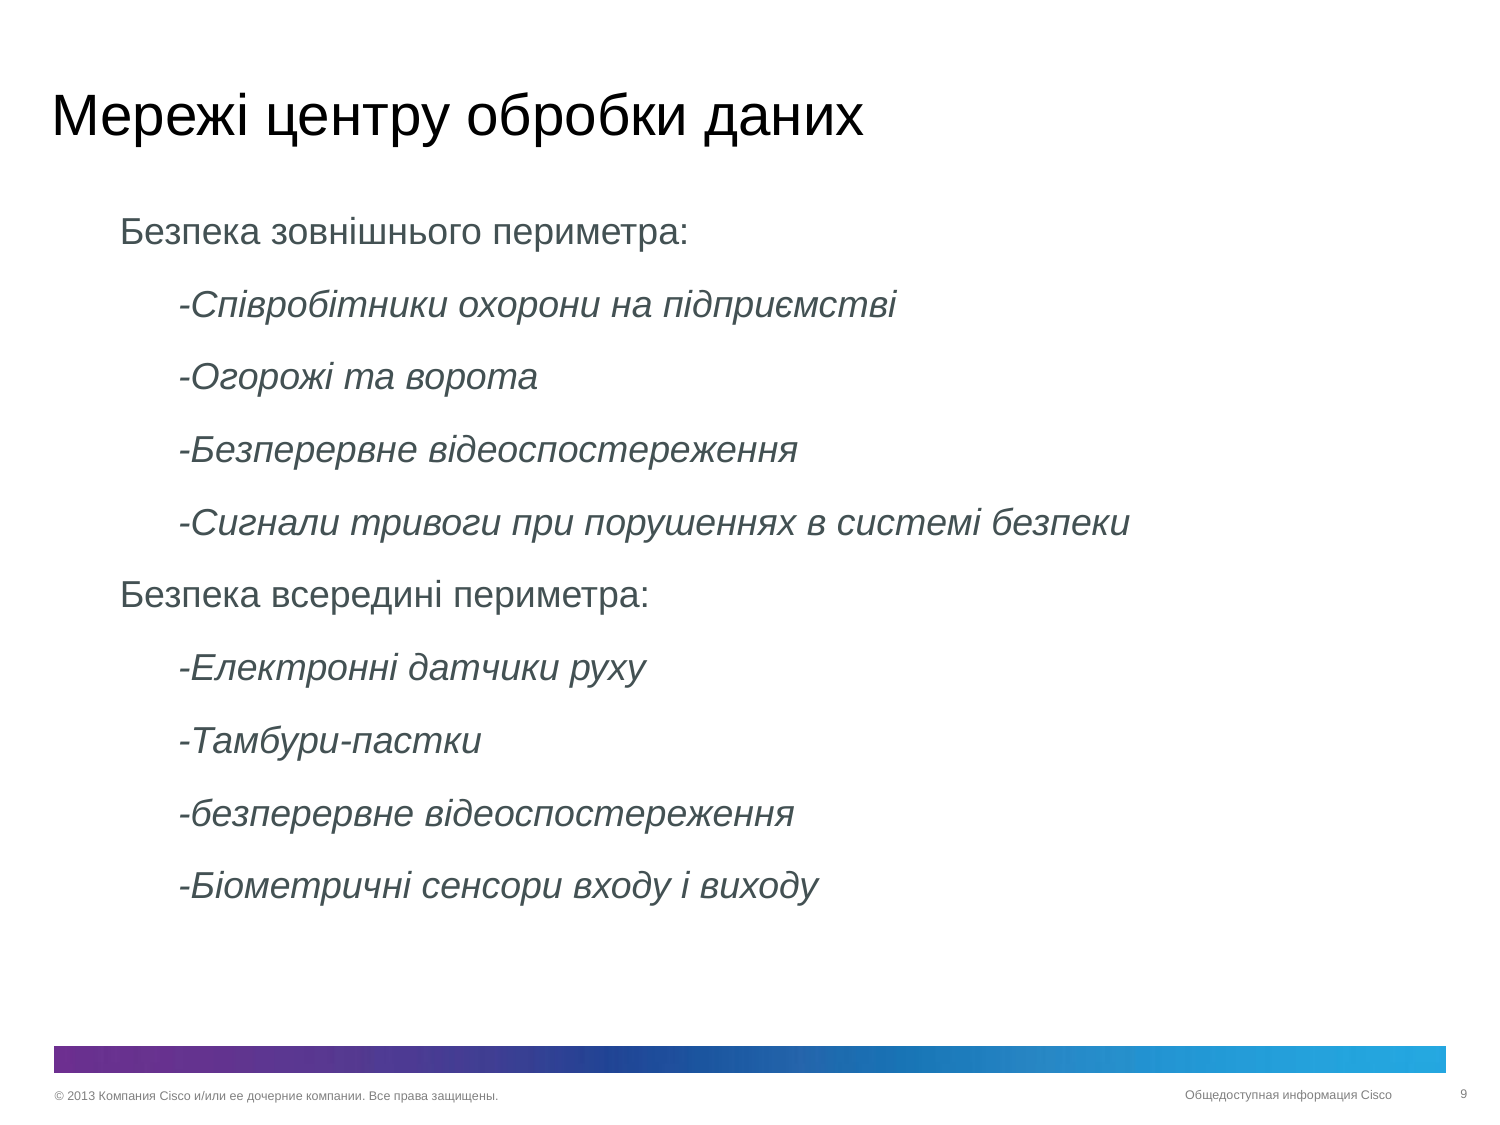

# Мережі центру обробки даних
Безпека зовнішнього периметра:
-Співробітники охорони на підприємстві
-Огорожі та ворота
-Безперервне відеоспостереження
-Сигнали тривоги при порушеннях в системі безпеки
Безпека всередині периметра:
-Електронні датчики руху
-Тамбури-пастки
-безперервне відеоспостереження
-Біометричні сенсори входу і виходу